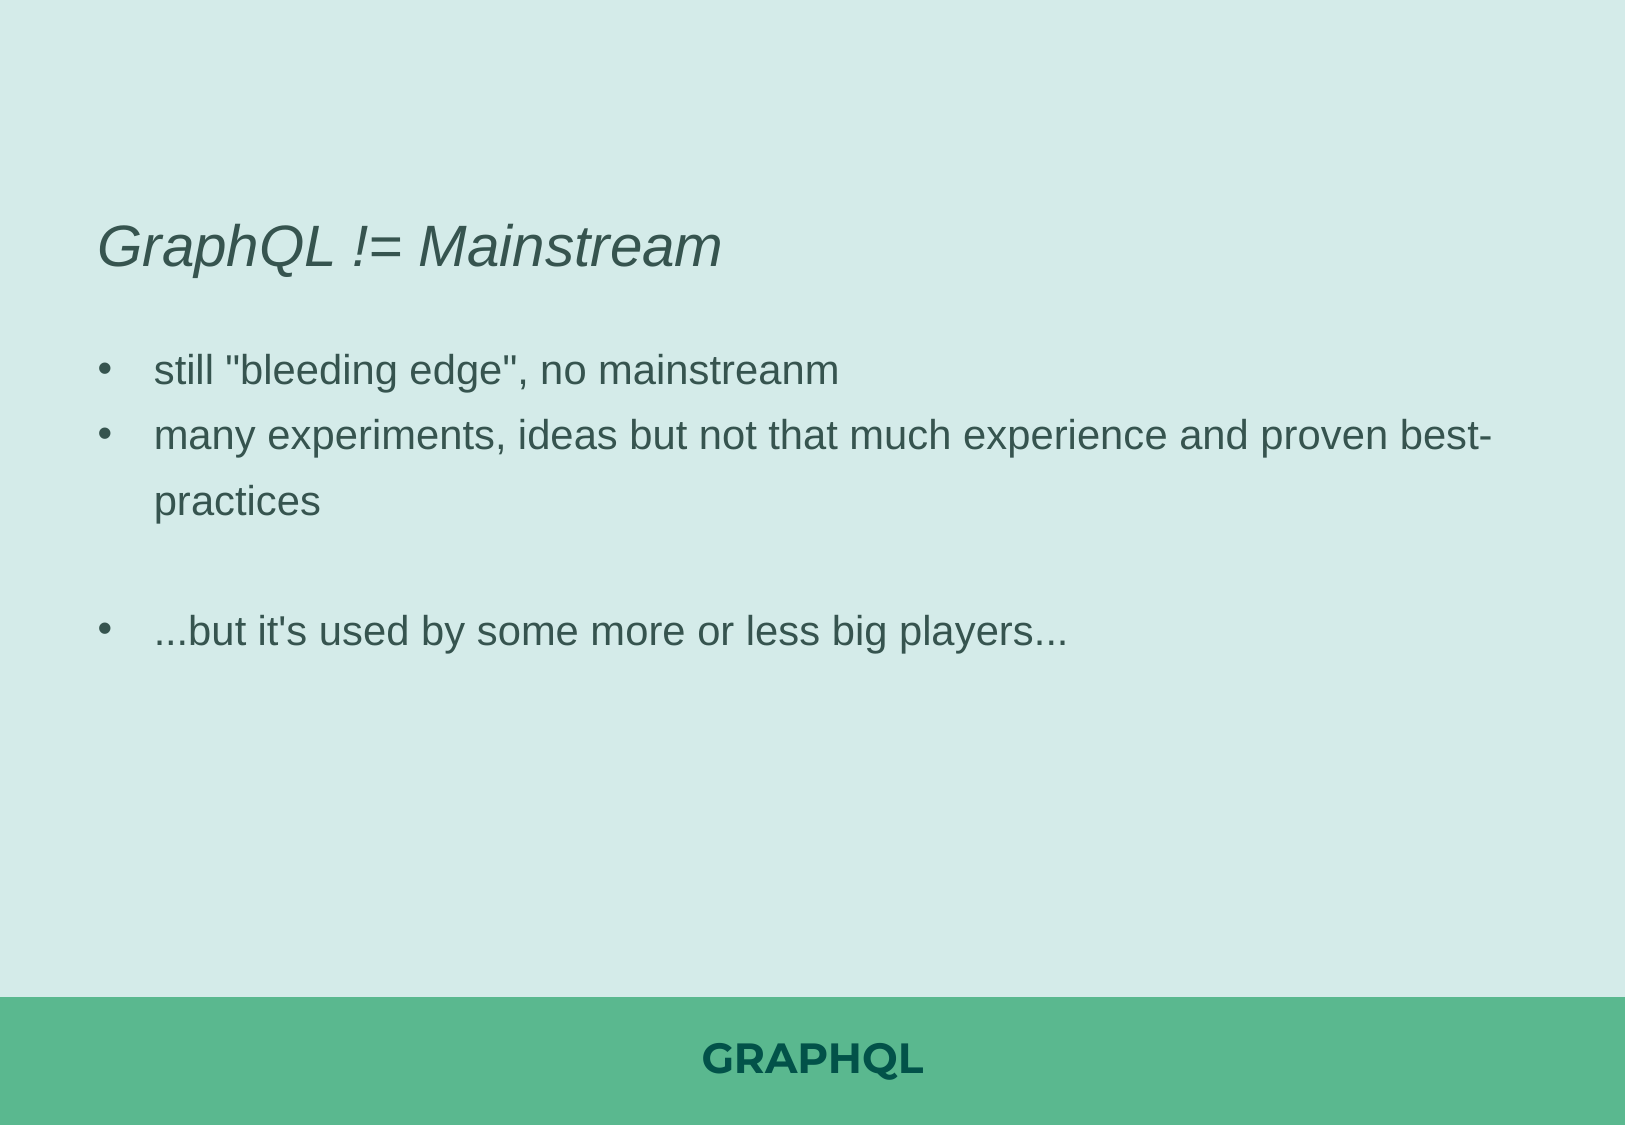

GraphQL != Mainstream

still "bleeding edge", no mainstreanm
many experiments, ideas but not that much experience and proven best-practices

...but it's used by some more or less big players...
# GraphQL